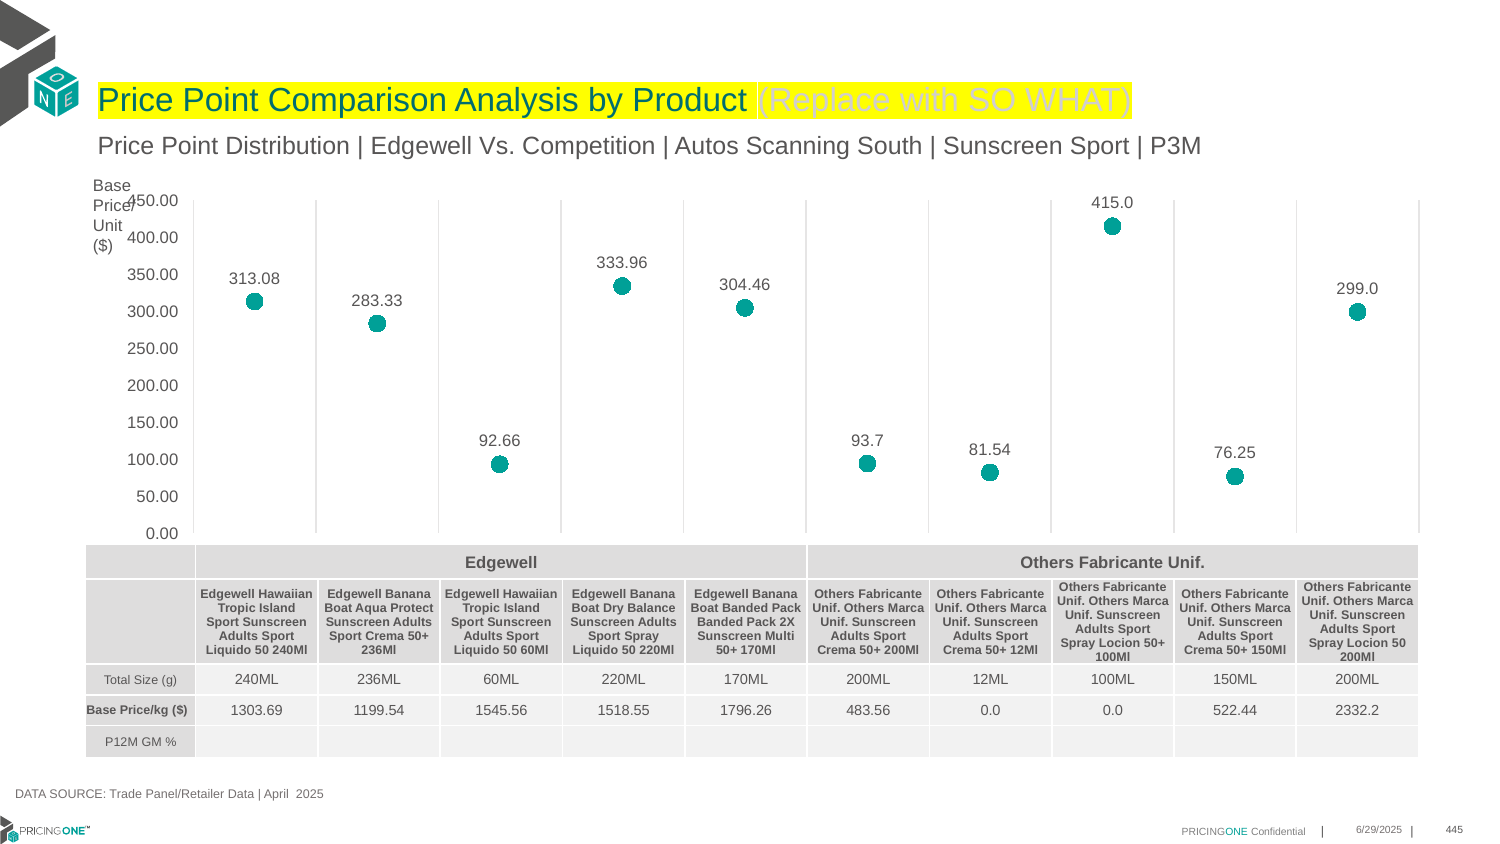

# Price Point Comparison Analysis by Product (Replace with SO WHAT)
Price Point Distribution | Edgewell Vs. Competition | Autos Scanning South | Sunscreen Sport | P3M
Base Price/Unit ($)

### Chart

| Category | Base Price/Unit |
|---|---|
| Edgewell Hawaiian Tropic Island Sport Sunscreen Adults Sport Liquido 50 240Ml | 313.08 |
| Edgewell Banana Boat Aqua Protect Sunscreen Adults Sport Crema 50+ 236Ml | 283.33 |
| Edgewell Hawaiian Tropic Island Sport Sunscreen Adults Sport Liquido 50 60Ml | 92.66 |
| Edgewell Banana Boat Dry Balance Sunscreen Adults Sport Spray Liquido 50 220Ml | 333.96 |
| Edgewell Banana Boat Banded Pack Banded Pack 2X Sunscreen Multi 50+ 170Ml | 304.46 |
| Others Fabricante Unif. Others Marca Unif. Sunscreen Adults Sport Crema 50+ 200Ml | 93.7 |
| Others Fabricante Unif. Others Marca Unif. Sunscreen Adults Sport Crema 50+ 12Ml | 81.54 |
| Others Fabricante Unif. Others Marca Unif. Sunscreen Adults Sport Spray Locion 50+ 100Ml | 415.0 |
| Others Fabricante Unif. Others Marca Unif. Sunscreen Adults Sport Crema 50+ 150Ml | 76.25 |
| Others Fabricante Unif. Others Marca Unif. Sunscreen Adults Sport Spray Locion 50 200Ml | 299.0 |
|  | Edgewell | Edgewell | Edgewell | Edgewell | Edgewell | Others Fabricante Unif. | Others Fabricante Unif. | Others Fabricante Unif. | Others Fabricante Unif. | Others Fabricante Unif. |
| --- | --- | --- | --- | --- | --- | --- | --- | --- | --- | --- |
|  | Edgewell Hawaiian Tropic Island Sport Sunscreen Adults Sport Liquido 50 240Ml | Edgewell Banana Boat Aqua Protect Sunscreen Adults Sport Crema 50+ 236Ml | Edgewell Hawaiian Tropic Island Sport Sunscreen Adults Sport Liquido 50 60Ml | Edgewell Banana Boat Dry Balance Sunscreen Adults Sport Spray Liquido 50 220Ml | Edgewell Banana Boat Banded Pack Banded Pack 2X Sunscreen Multi 50+ 170Ml | Others Fabricante Unif. Others Marca Unif. Sunscreen Adults Sport Crema 50+ 200Ml | Others Fabricante Unif. Others Marca Unif. Sunscreen Adults Sport Crema 50+ 12Ml | Others Fabricante Unif. Others Marca Unif. Sunscreen Adults Sport Spray Locion 50+ 100Ml | Others Fabricante Unif. Others Marca Unif. Sunscreen Adults Sport Crema 50+ 150Ml | Others Fabricante Unif. Others Marca Unif. Sunscreen Adults Sport Spray Locion 50 200Ml |
| Total Size (g) | 240ML | 236ML | 60ML | 220ML | 170ML | 200ML | 12ML | 100ML | 150ML | 200ML |
| Base Price/kg ($) | 1303.69 | 1199.54 | 1545.56 | 1518.55 | 1796.26 | 483.56 | 0.0 | 0.0 | 522.44 | 2332.2 |
| P12M GM % |  |  |  |  |  |  |  |  |  |  |
DATA SOURCE: Trade Panel/Retailer Data | April  2025

6/29/2025
445